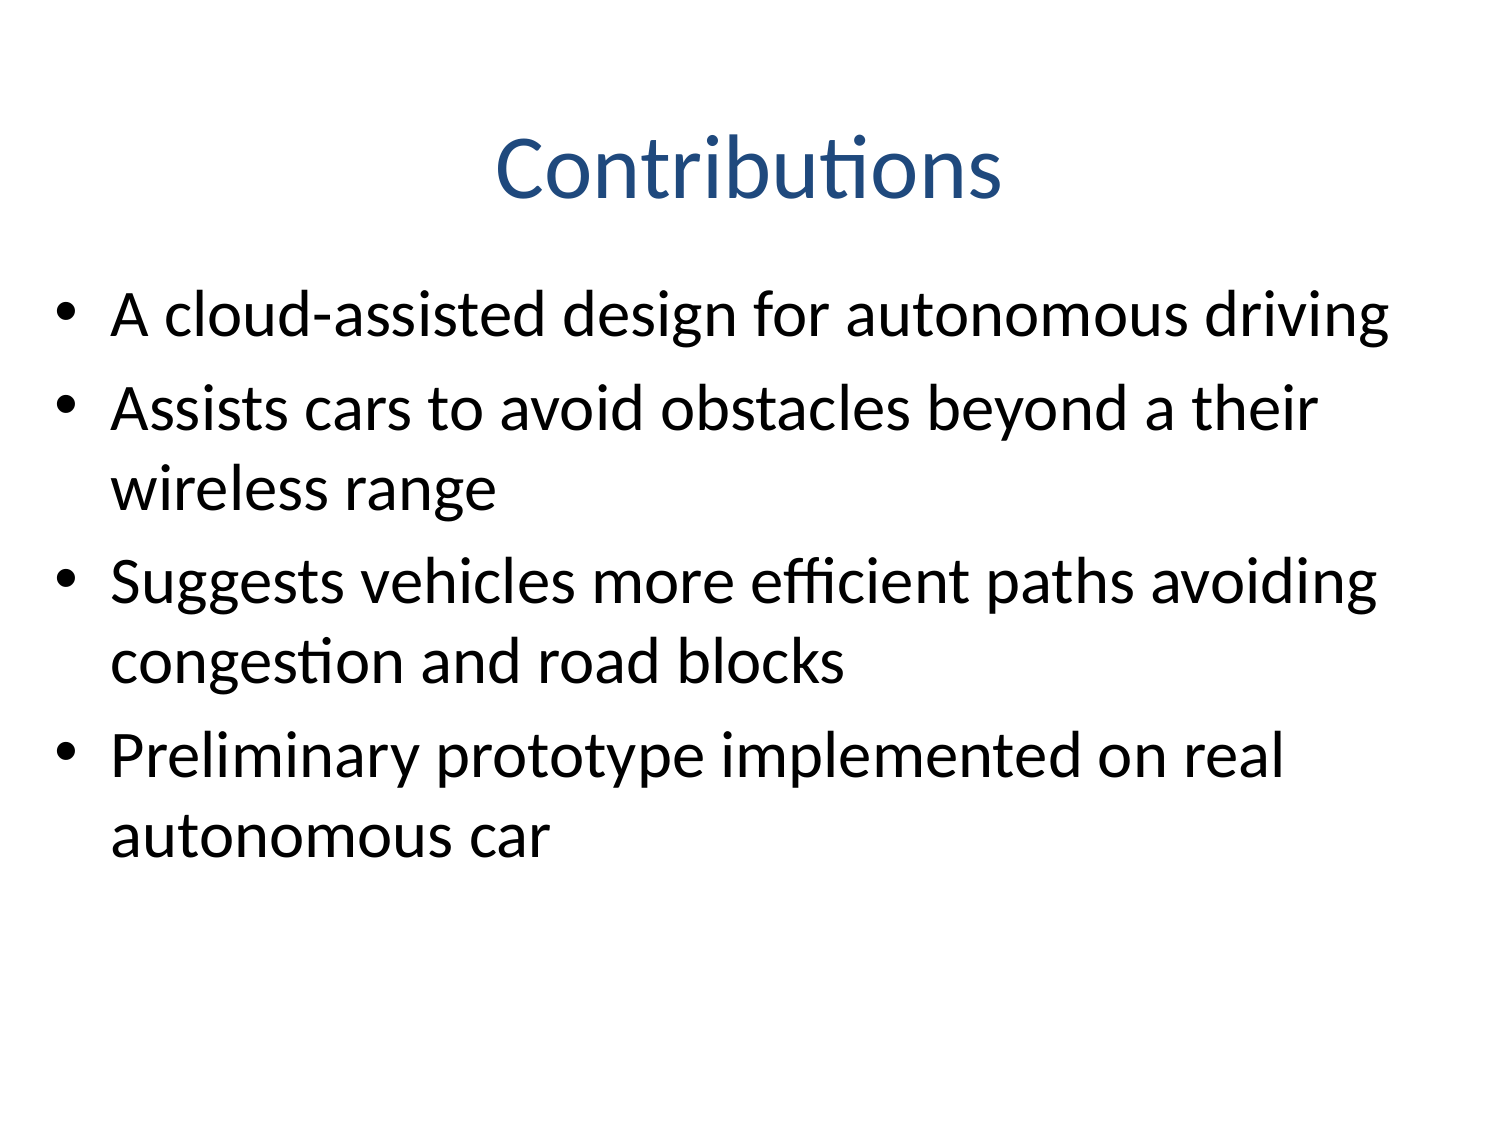

Contributions
A cloud-assisted design for autonomous driving
Assists cars to avoid obstacles beyond a their wireless range
Suggests vehicles more efficient paths avoiding congestion and road blocks
Preliminary prototype implemented on real autonomous car